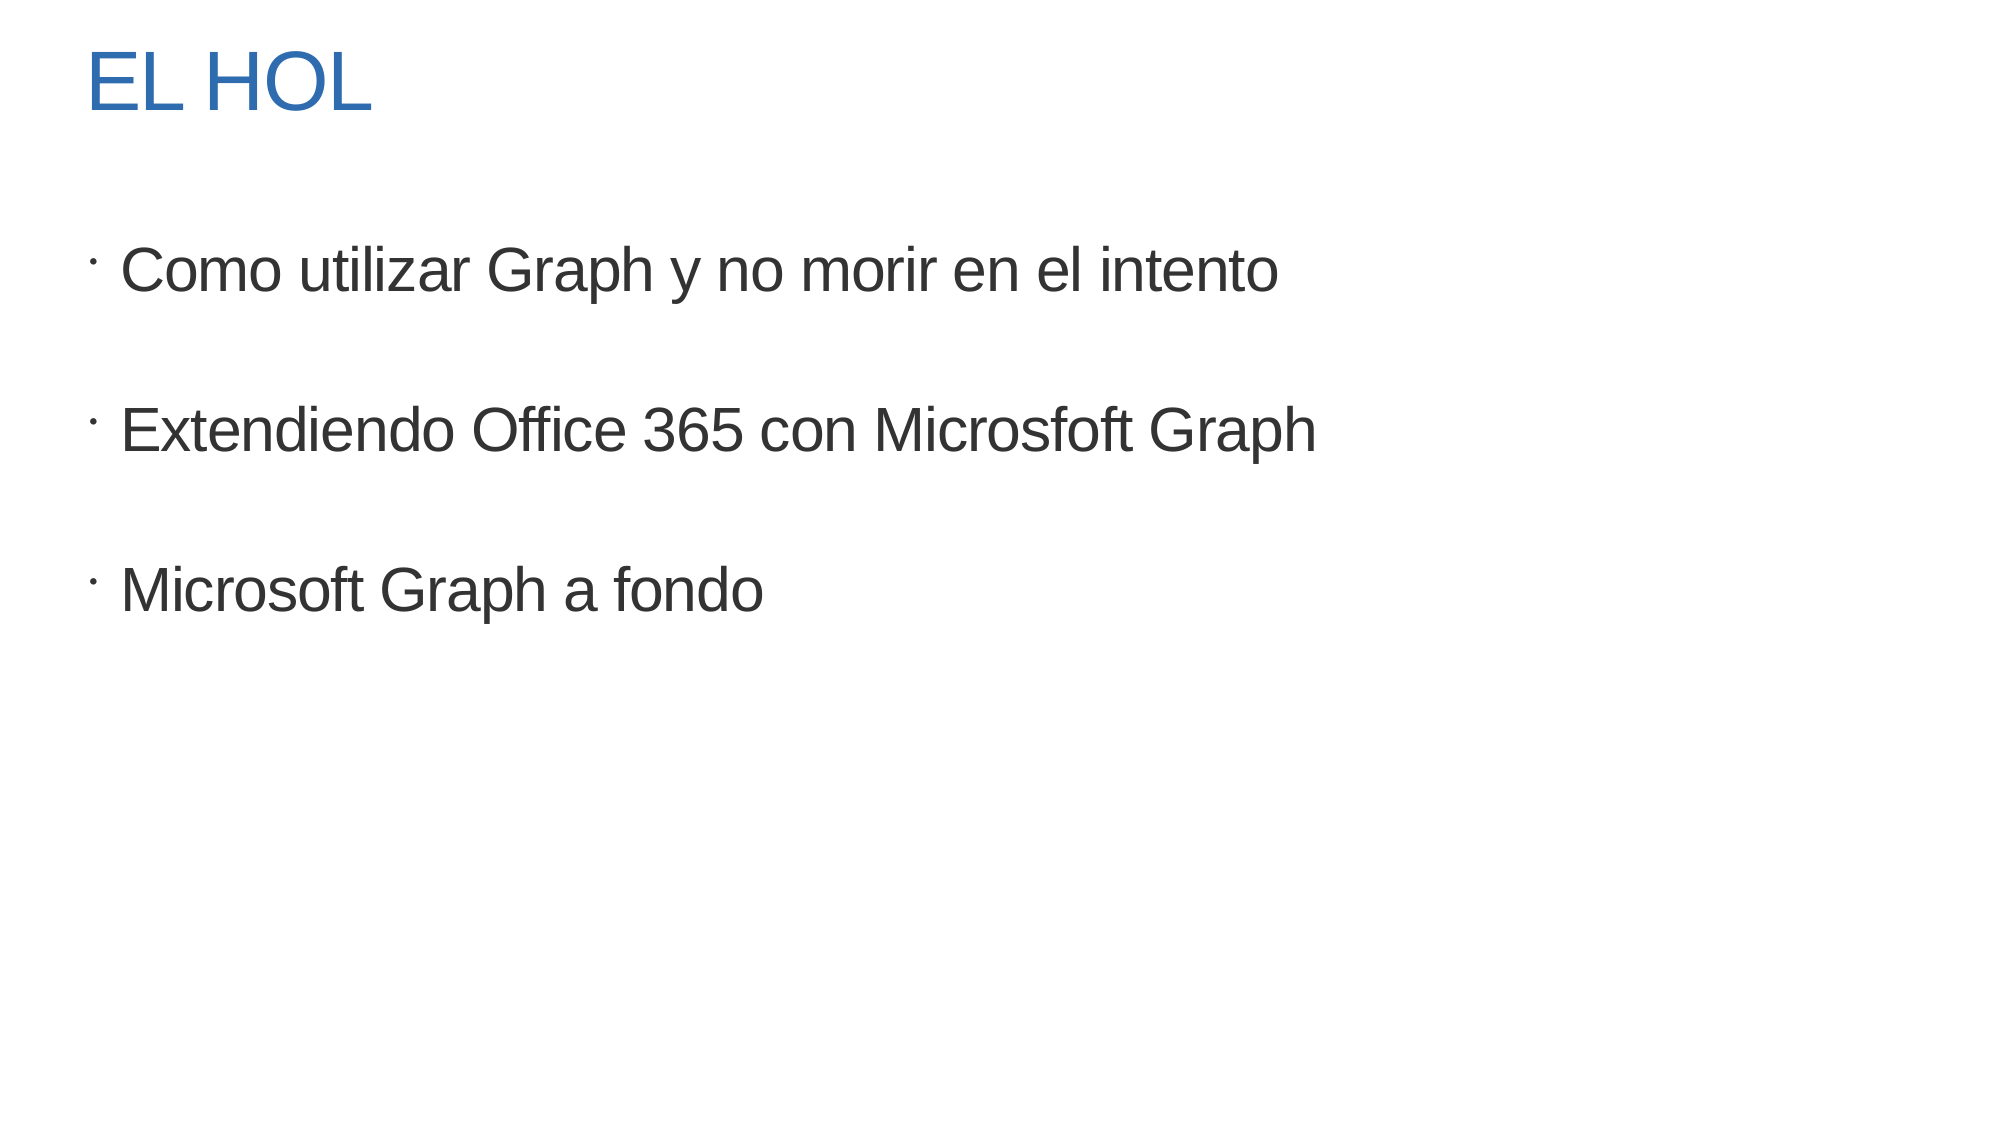

# EL HOL
Como utilizar Graph y no morir en el intento

Extendiendo Office 365 con Microsfoft Graph

Microsoft Graph a fondo